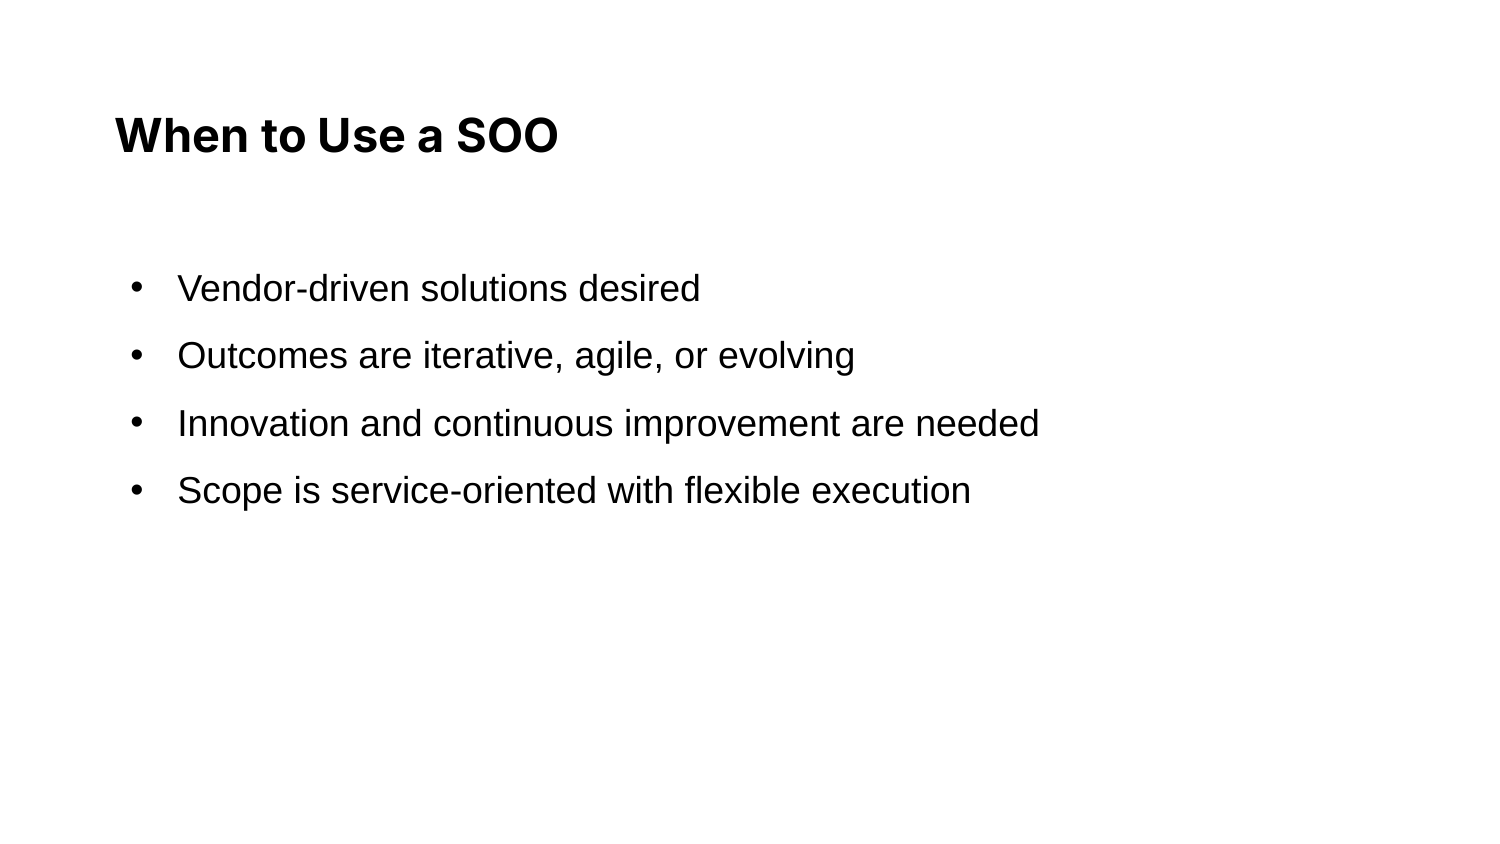

When to Use a SOO
Vendor-driven solutions desired
Outcomes are iterative, agile, or evolving
Innovation and continuous improvement are needed
Scope is service-oriented with flexible execution